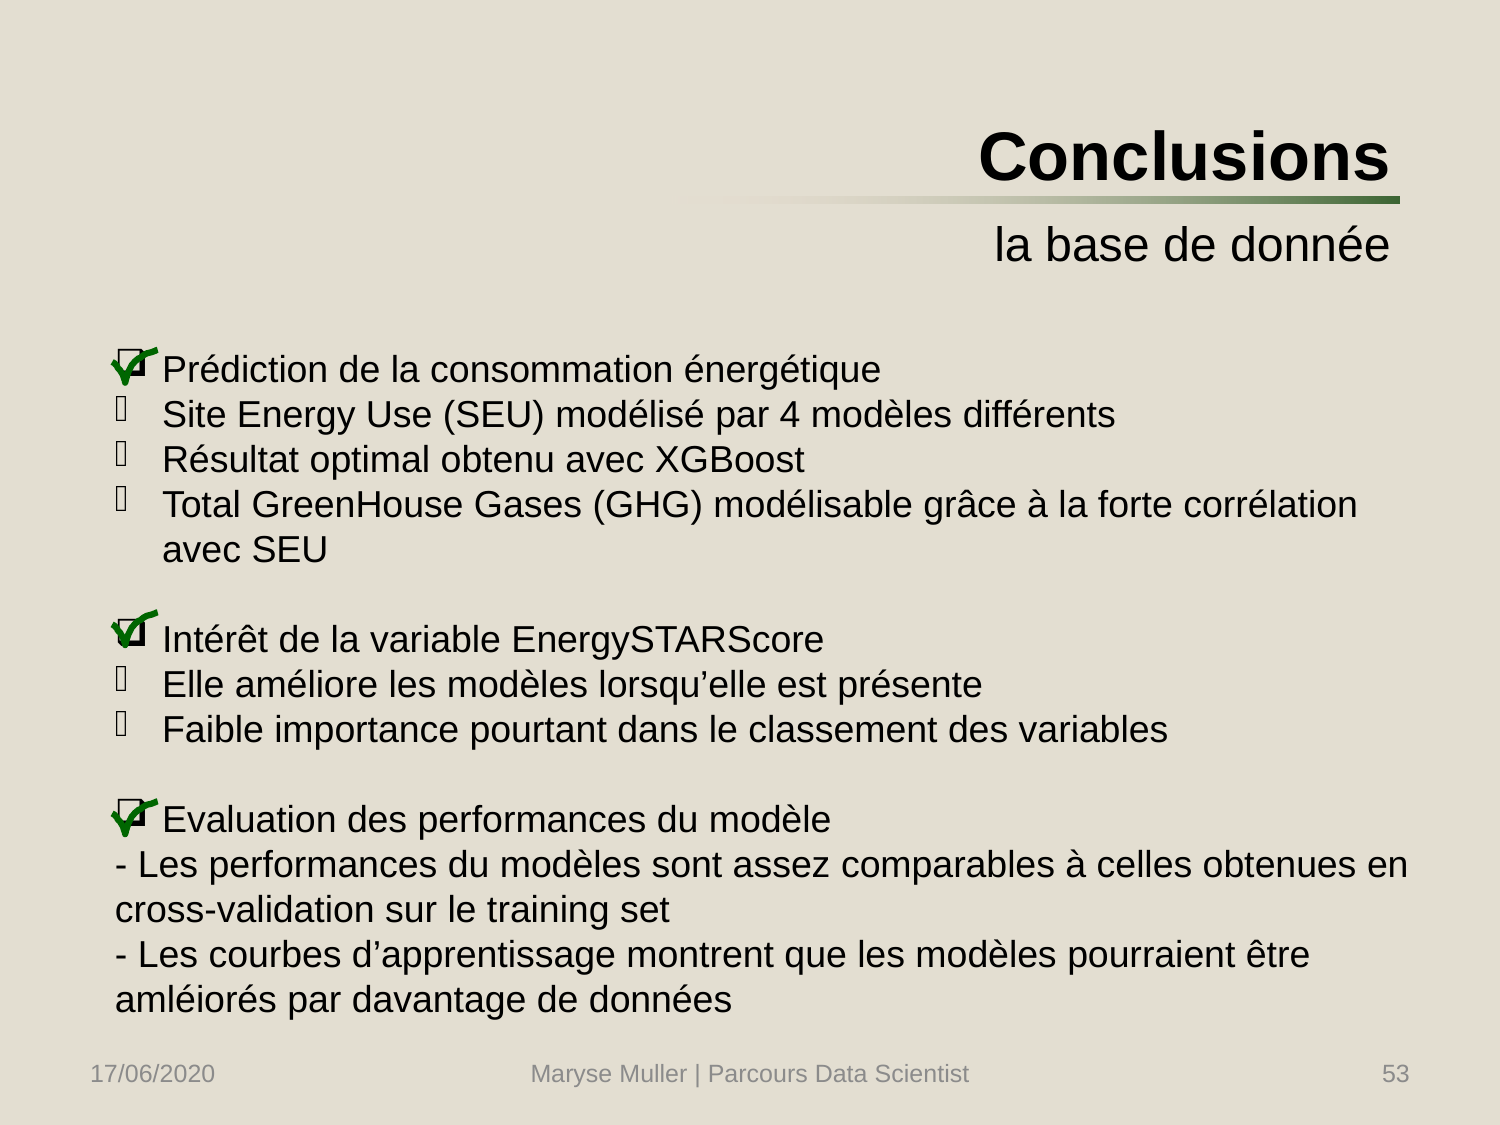

# Conclusions la base de donnée

Prédiction de la consommation énergétique
Site Energy Use (SEU) modélisé par 4 modèles différents
Résultat optimal obtenu avec XGBoost
Total GreenHouse Gases (GHG) modélisable grâce à la forte corrélation avec SEU

Intérêt de la variable EnergySTARScore
Elle améliore les modèles lorsqu’elle est présente
Faible importance pourtant dans le classement des variables

Evaluation des performances du modèle
- Les performances du modèles sont assez comparables à celles obtenues en cross-validation sur le training set
- Les courbes d’apprentissage montrent que les modèles pourraient être amléiorés par davantage de données

17/06/2020
Maryse Muller | Parcours Data Scientist
53